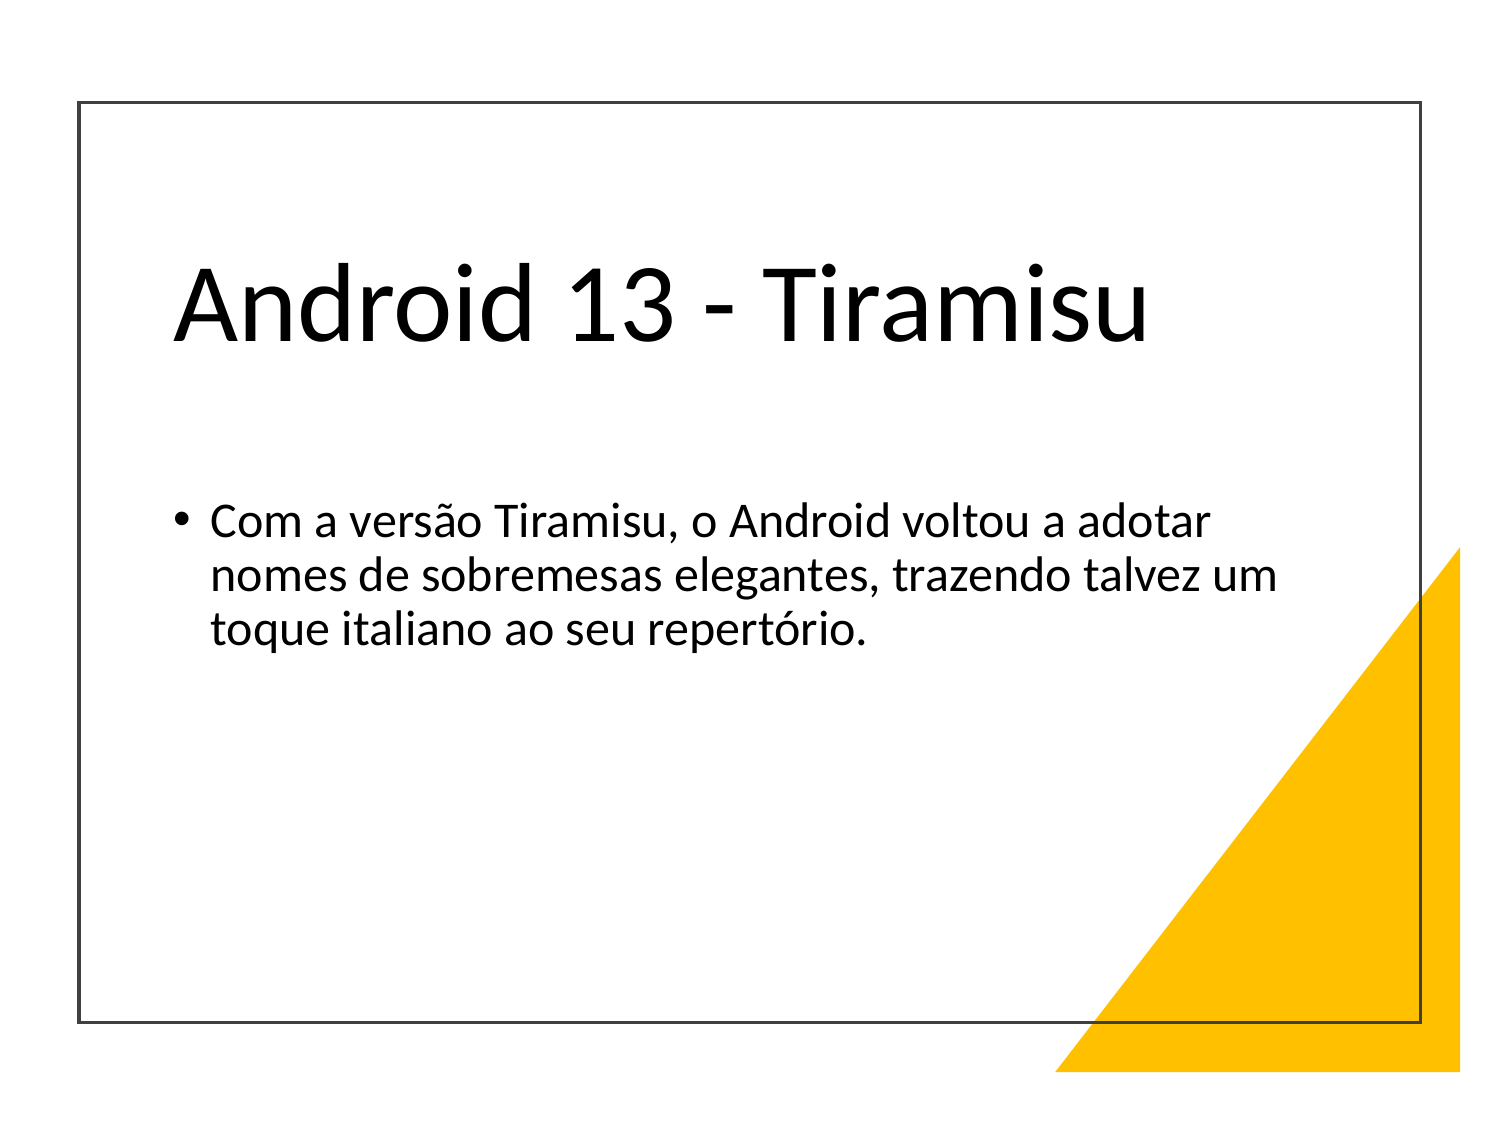

# Android 13 - Tiramisu
Com a versão Tiramisu, o Android voltou a adotar nomes de sobremesas elegantes, trazendo talvez um toque italiano ao seu repertório.